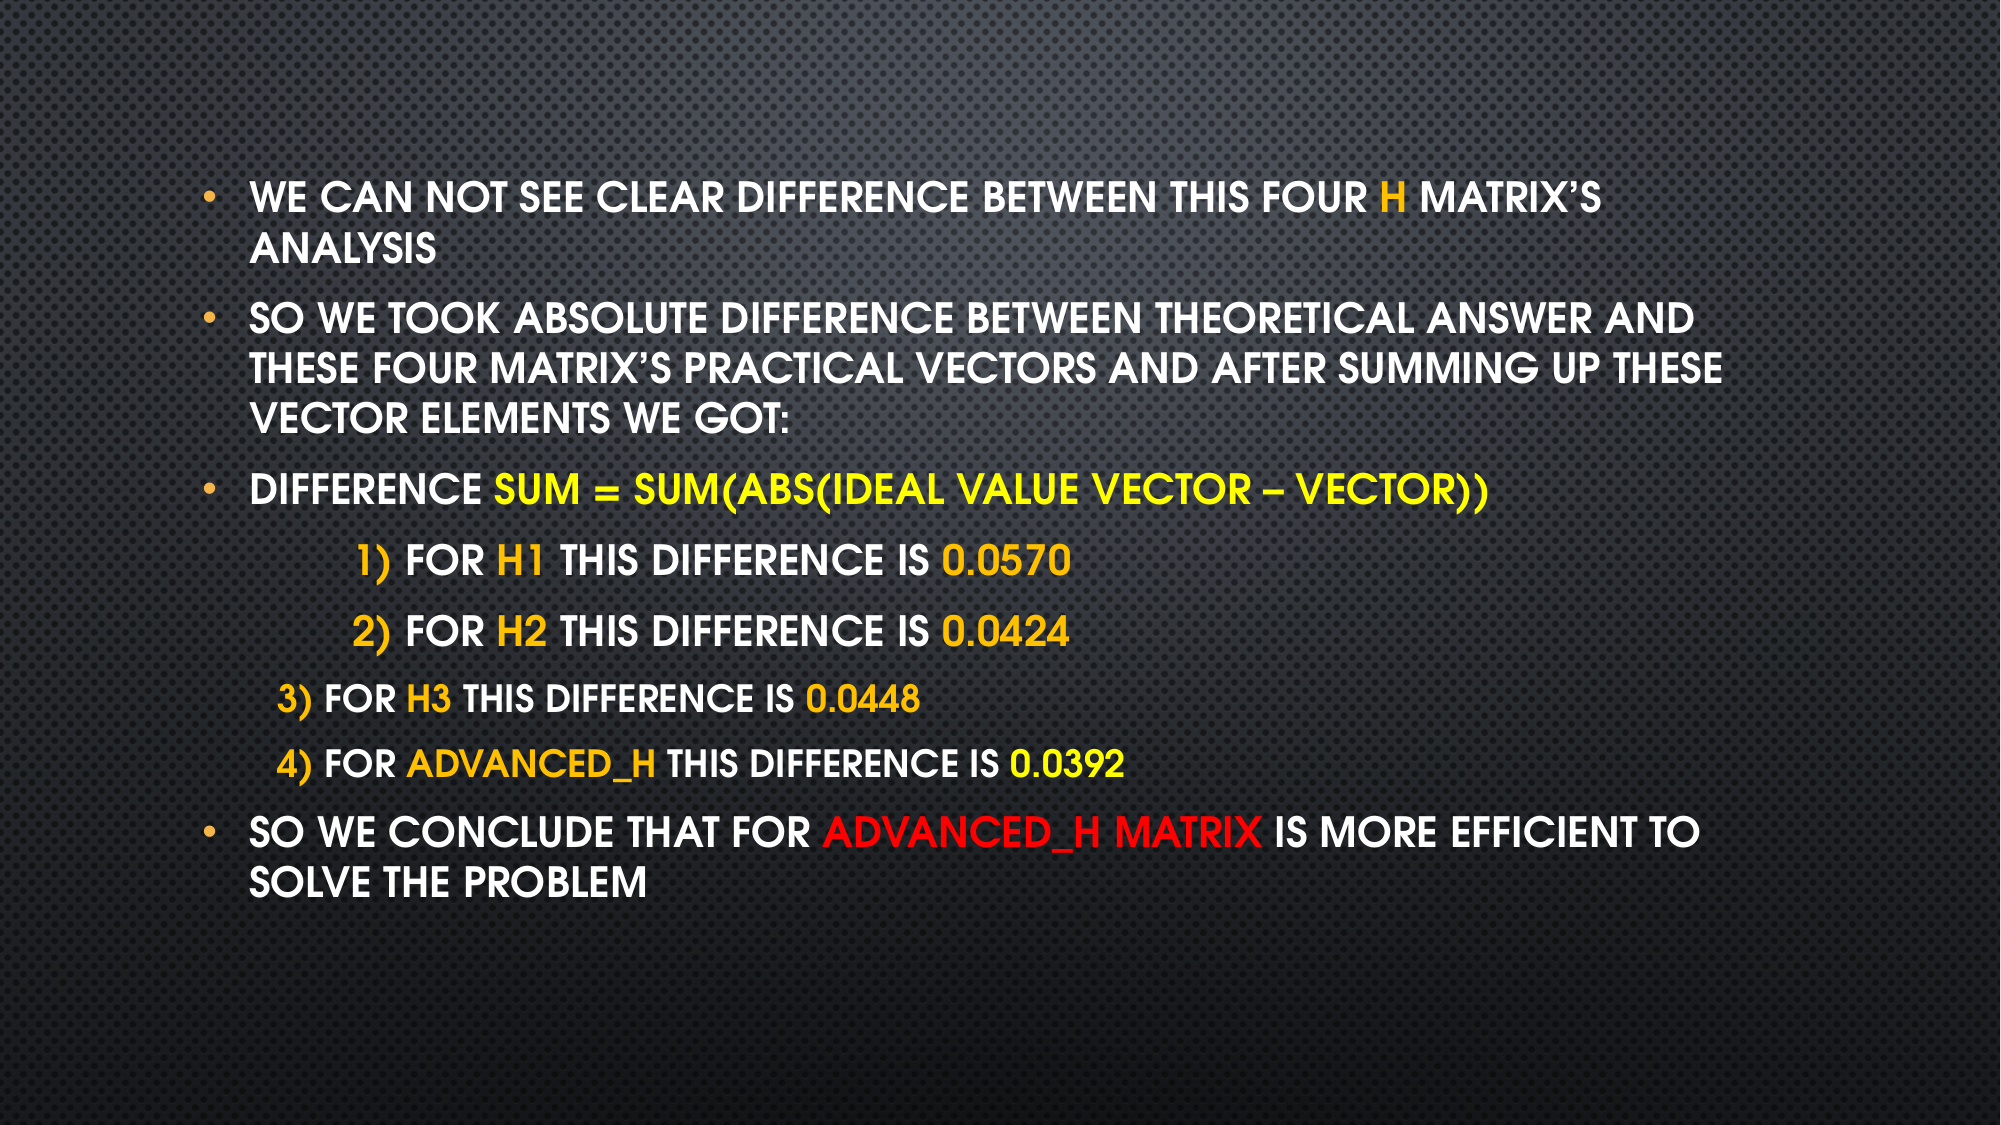

WE CAN NOT SEE CLEAR DIFFERENCE BETWEEN THIS FOUR H MATRIX’S ANALYSIS
SO WE TOOK ABSOLUTE DIFFERENCE BETWEEN THEORETICAL ANSWER AND  THESE FOUR MATRIX’S PRACTICAL VECTORS AND AFTER SUMMING UP THESE VECTOR ELEMENTS WE GOT:
DIFFERENCE SUM = SUM(ABS(IDEAL VALUE VECTOR – VECTOR))
	1) FOR H1 THIS DIFFERENCE IS 0.0570
	2) FOR H2 THIS DIFFERENCE IS 0.0424
3) FOR H3 THIS DIFFERENCE IS 0.0448
4) FOR ADVANCED_H THIS DIFFERENCE IS 0.0392
SO WE CONCLUDE THAT FOR ADVANCED_H MATRIX IS MORE EFFICIENT TO SOLVE THE PROBLEM